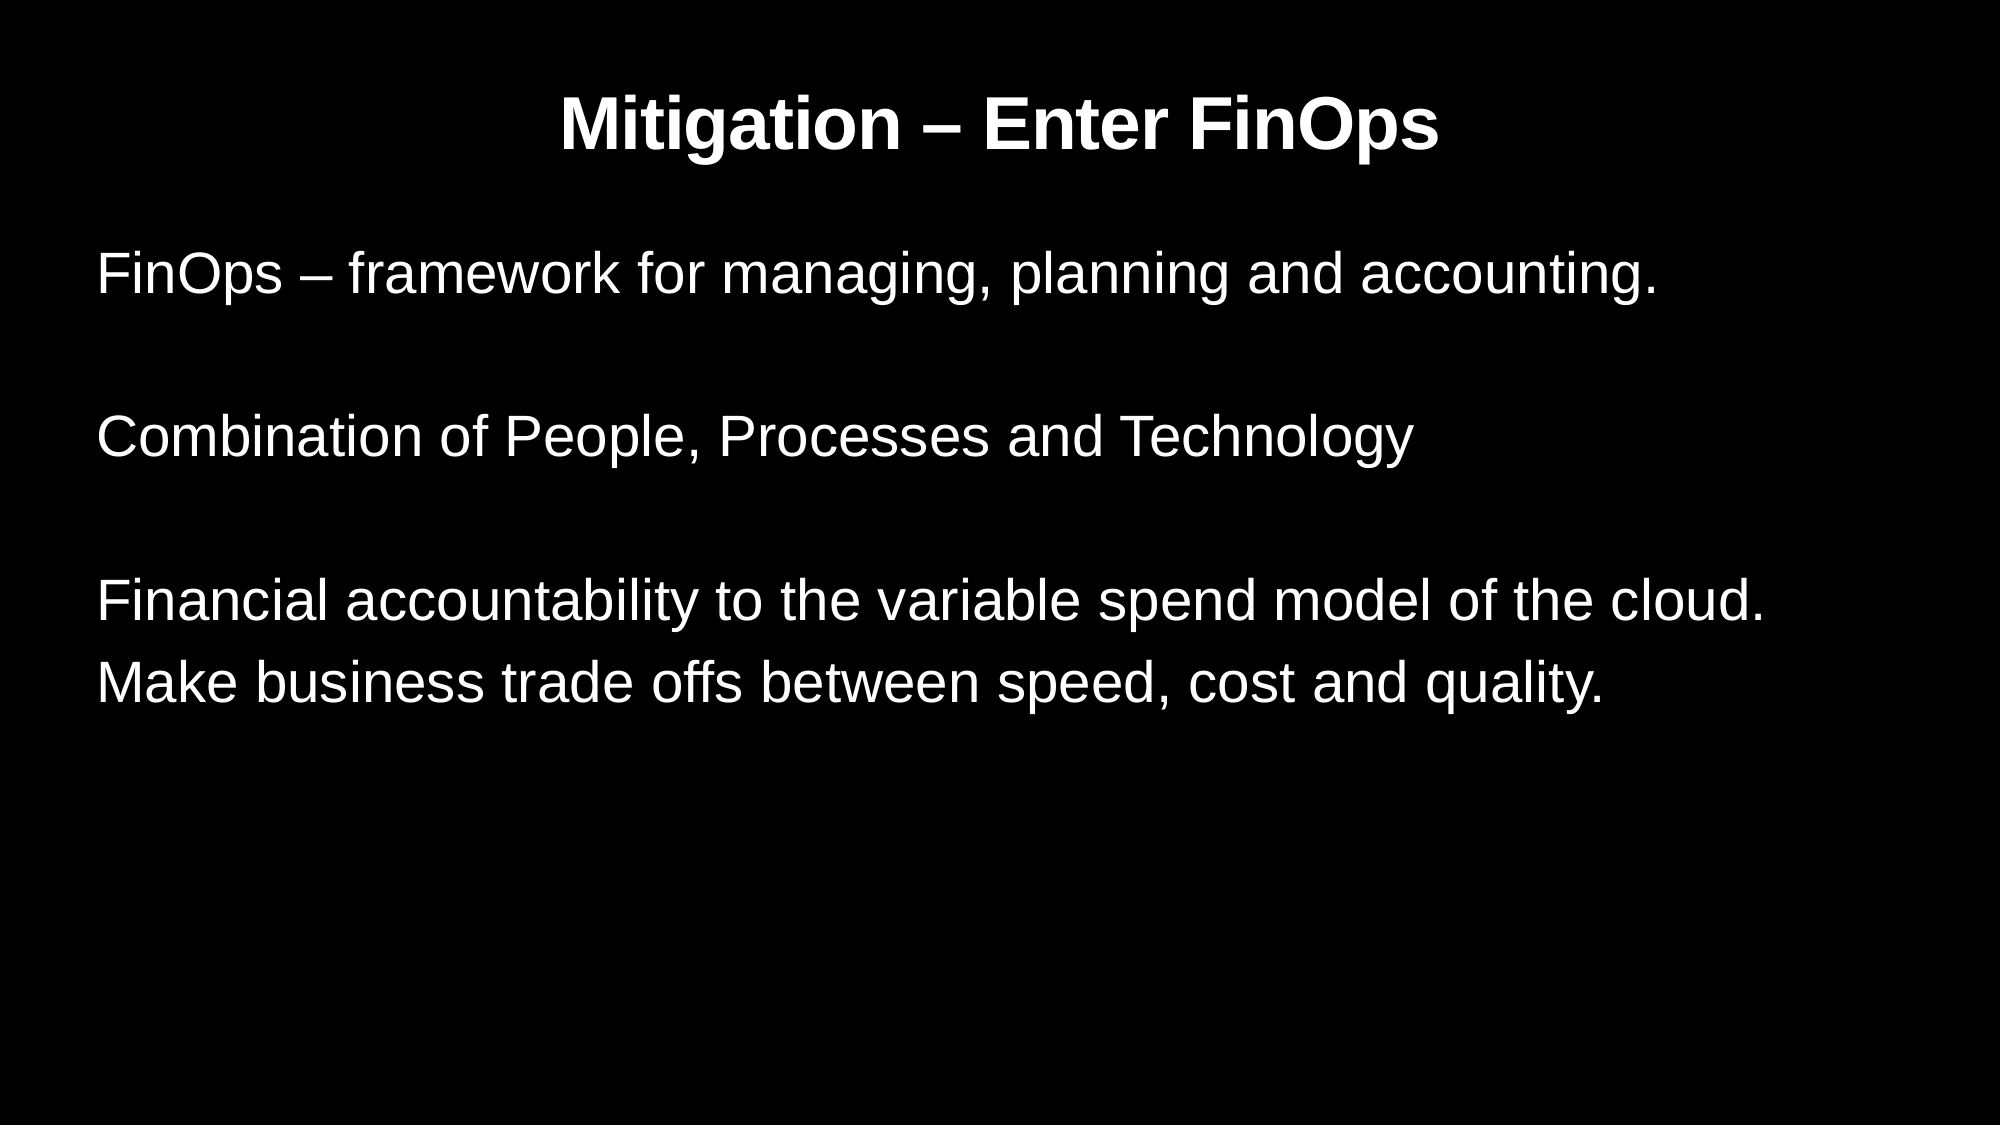

# Mitigation – Enter FinOps
FinOps – framework for managing, planning and accounting.

Combination of People, Processes and Technology

Financial accountability to the variable spend model of the cloud.
Make business trade offs between speed, cost and quality.